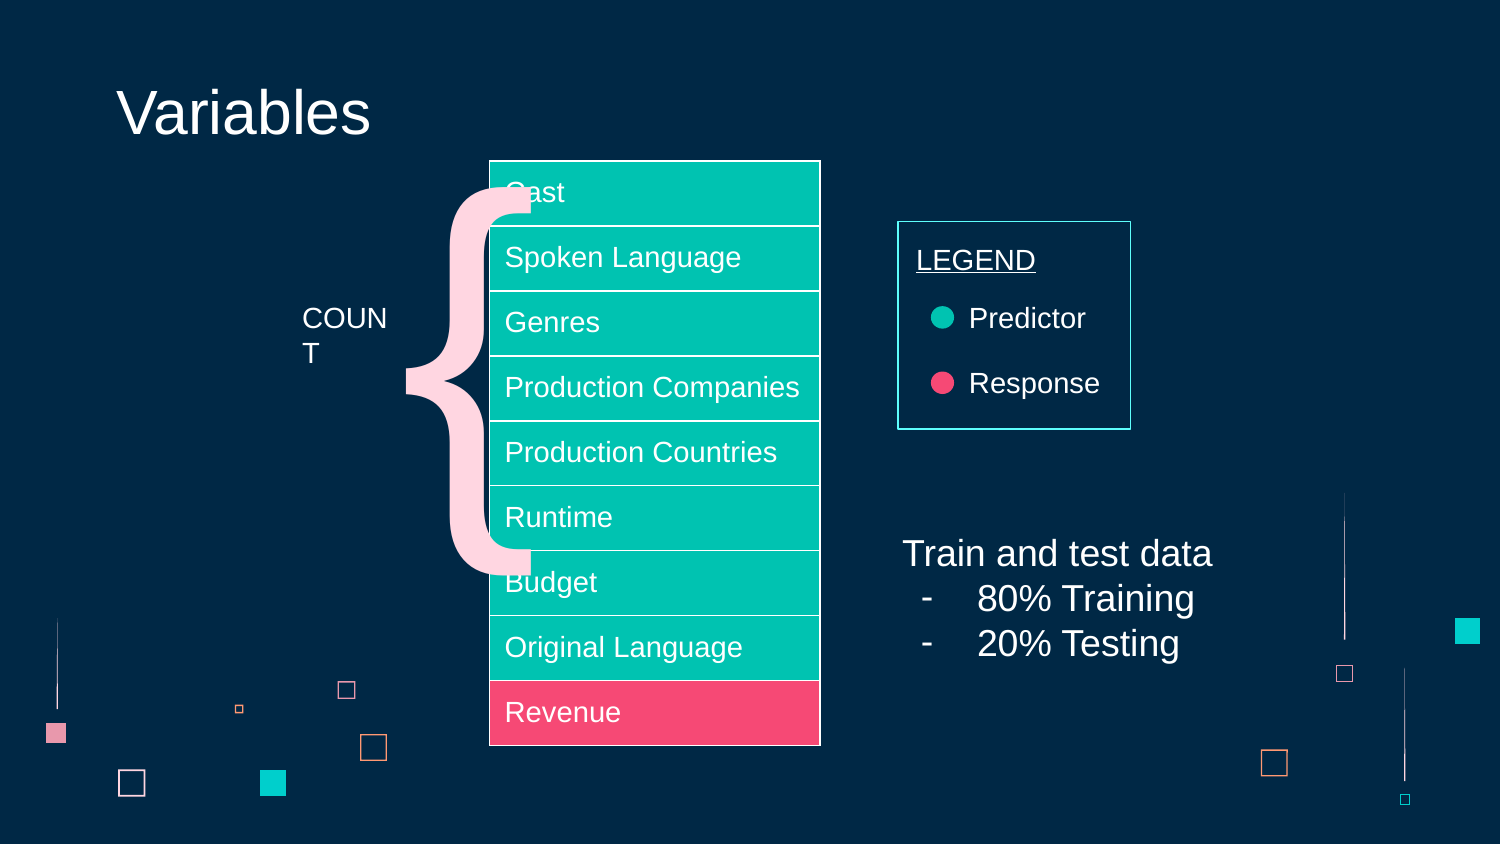

{
# Variables
| Cast |
| --- |
| Spoken Language |
| Genres |
| Production Companies |
| Production Countries |
| Runtime |
| Budget |
| Original Language |
| Revenue |

LEGEND
Predictor
COUNT

Response

Train and test data
80% Training
20% Testing